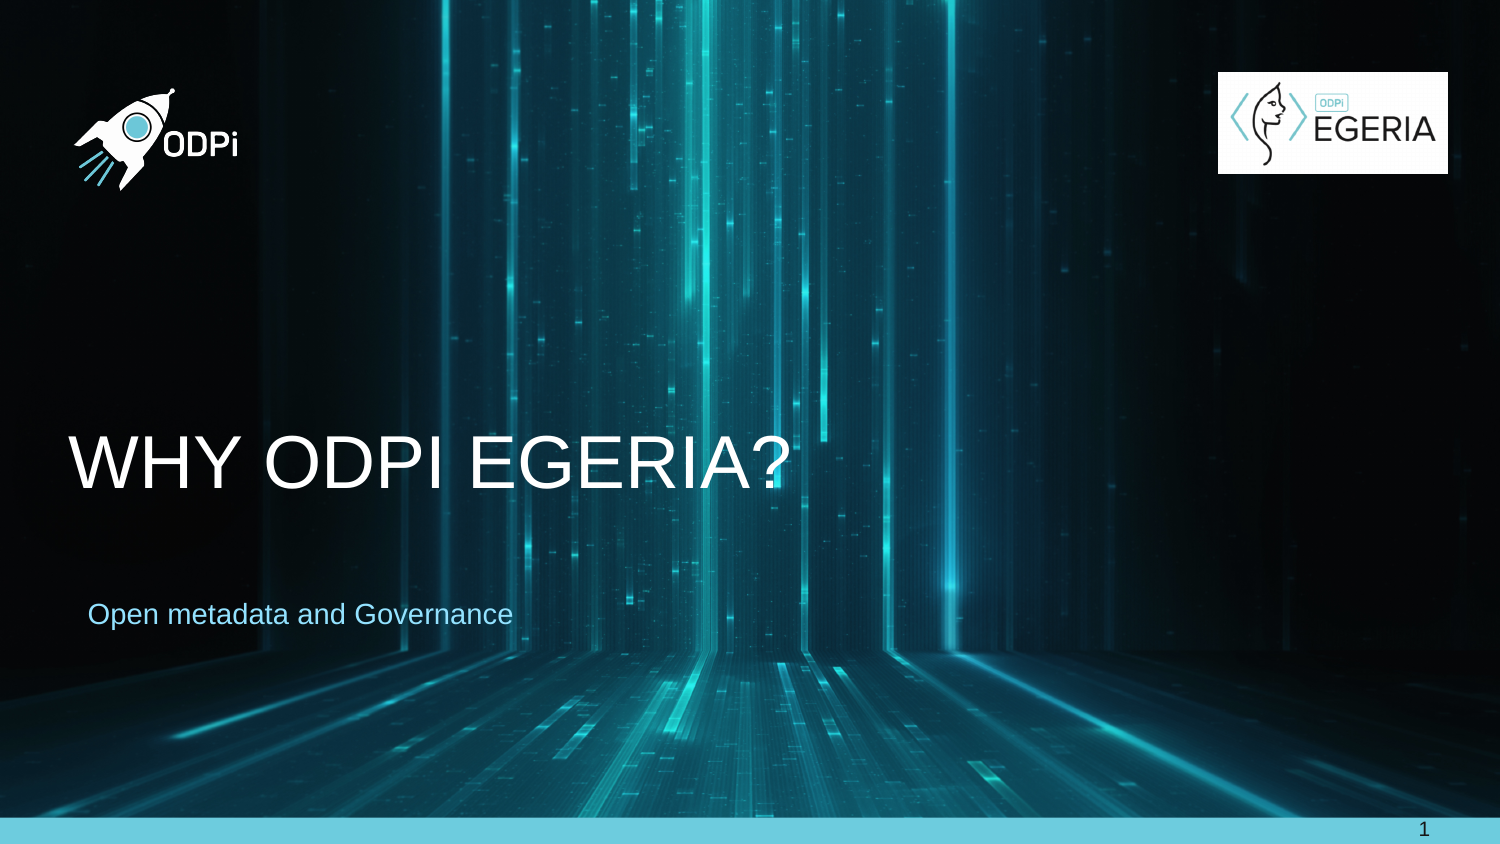

# Why ODPi Egeria?
Open metadata and Governance
1